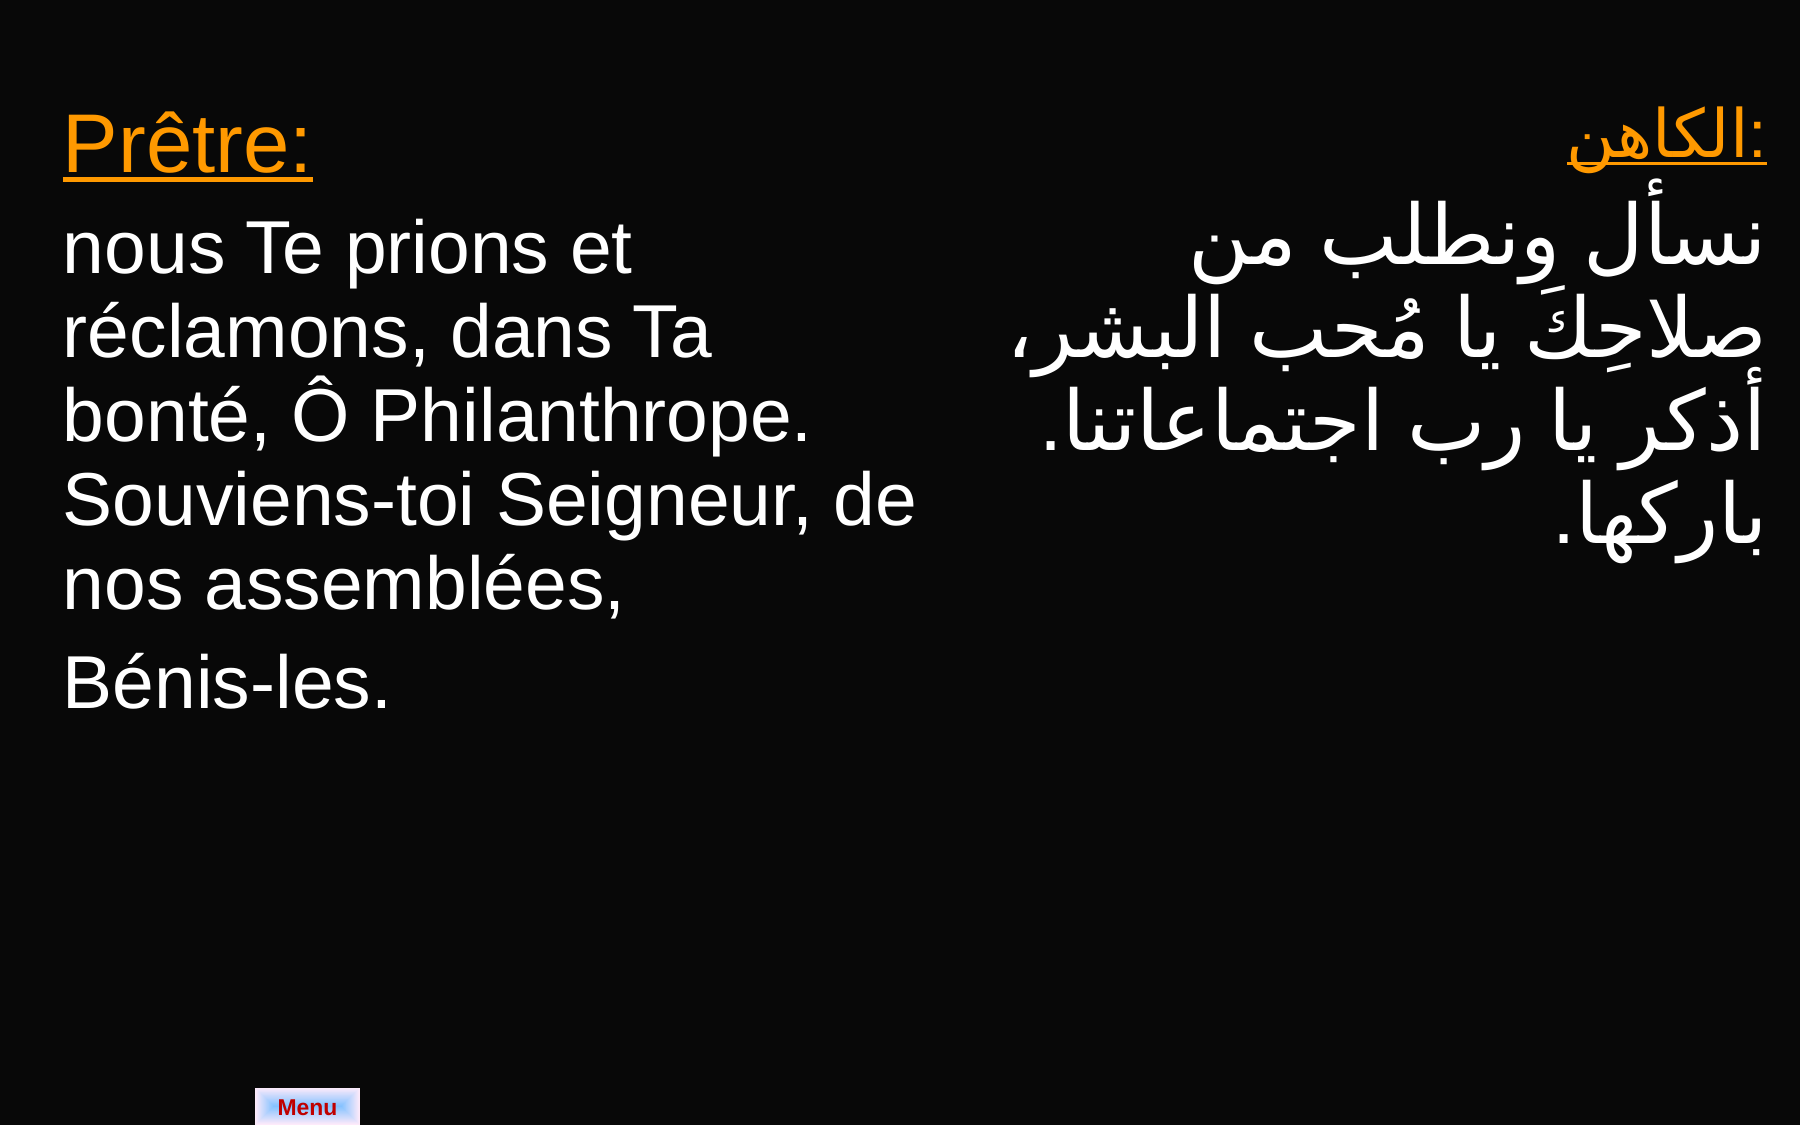

| Prêtre: nous Te prions et réclamons, dans Ta bonté, Ô Philanthrope. Souviens-toi Seigneur, de nos assemblées, Bénis-les. | الكاهن: نسأل ونطلب من صلاحِكَ يا مُحب البشر، أذكر يا رب اجتماعاتنا. باركها. |
| --- | --- |

Menu